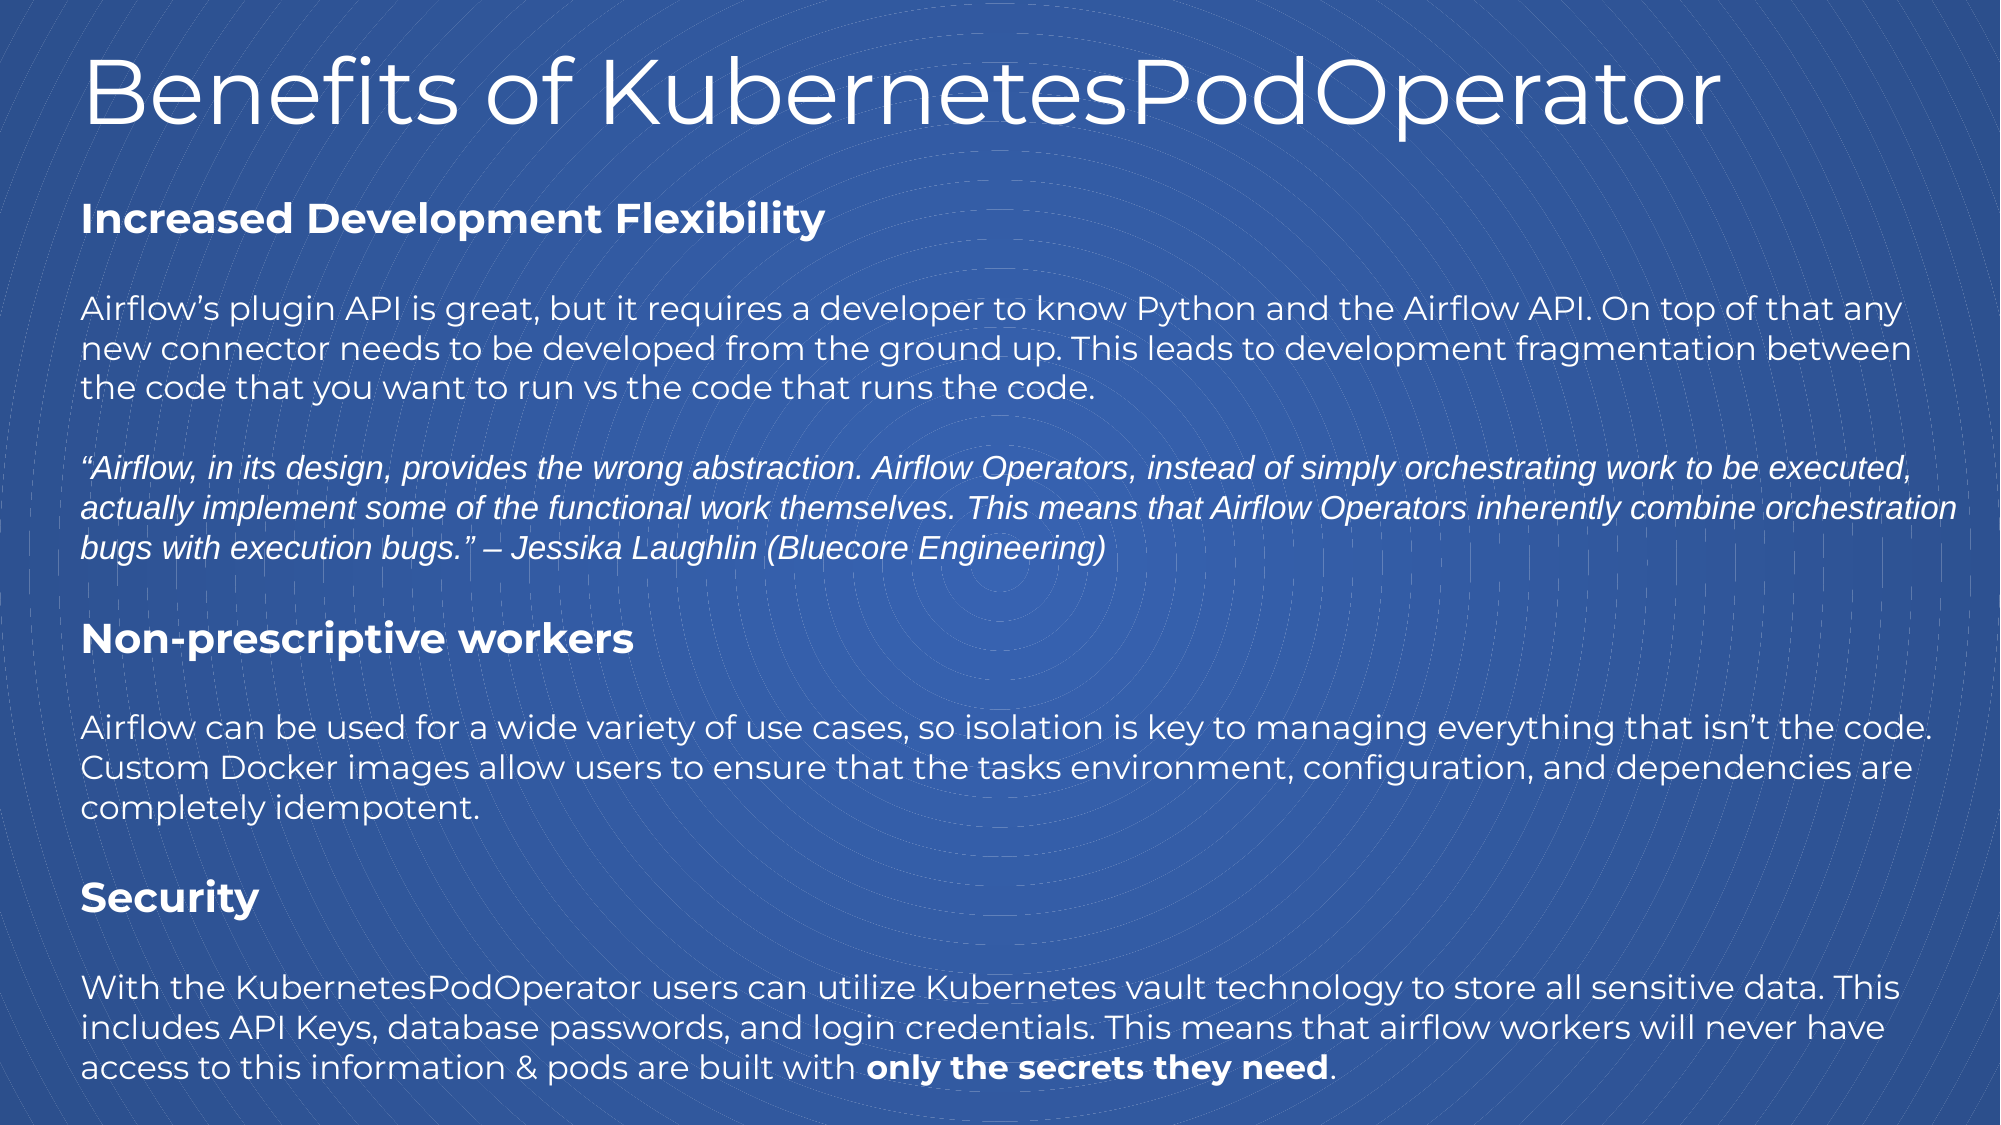

# Benefits of KubernetesPodOperator
Increased Development Flexibility

Airflow’s plugin API is great, but it requires a developer to know Python and the Airflow API. On top of that any new connector needs to be developed from the ground up. This leads to development fragmentation between the code that you want to run vs the code that runs the code.

“Airflow, in its design, provides the wrong abstraction. Airflow Operators, instead of simply orchestrating work to be executed, actually implement some of the functional work themselves. This means that Airflow Operators inherently combine orchestration bugs with execution bugs.” – Jessika Laughlin (Bluecore Engineering)

Non-prescriptive workers

Airflow can be used for a wide variety of use cases, so isolation is key to managing everything that isn’t the code. Custom Docker images allow users to ensure that the tasks environment, configuration, and dependencies are completely idempotent.

Security

With the KubernetesPodOperator users can utilize Kubernetes vault technology to store all sensitive data. This includes API Keys, database passwords, and login credentials. This means that airflow workers will never have access to this information & pods are built with only the secrets they need.